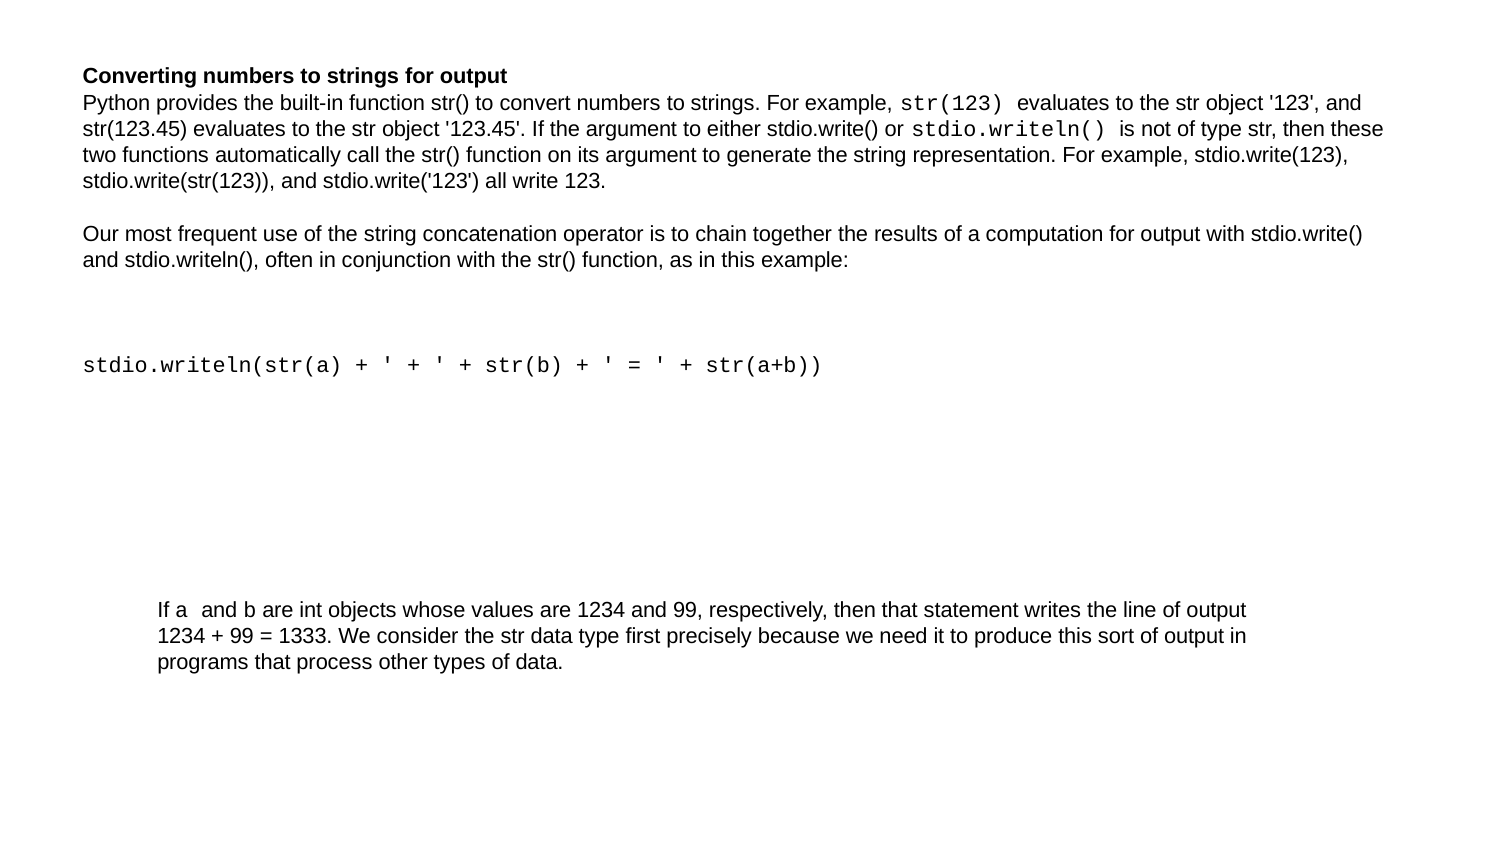

Converting numbers to strings for output
Python provides the built-in function str() to convert numbers to strings. For example, str(123) evaluates to the str object '123', and str(123.45) evaluates to the str object '123.45'. If the argument to either stdio.write() or stdio.writeln() is not of type str, then these two functions automatically call the str() function on its argument to generate the string representation. For example, stdio.write(123), stdio.write(str(123)), and stdio.write('123') all write 123.

Our most frequent use of the string concatenation operator is to chain together the results of a computation for output with stdio.write() and stdio.writeln(), often in conjunction with the str() function, as in this example:

stdio.writeln(str(a) + ' + ' + str(b) + ' = ' + str(a+b))
If a and b are int objects whose values are 1234 and 99, respectively, then that statement writes the line of output 1234 + 99 = 1333. We consider the str data type first precisely because we need it to produce this sort of output in programs that process other types of data.